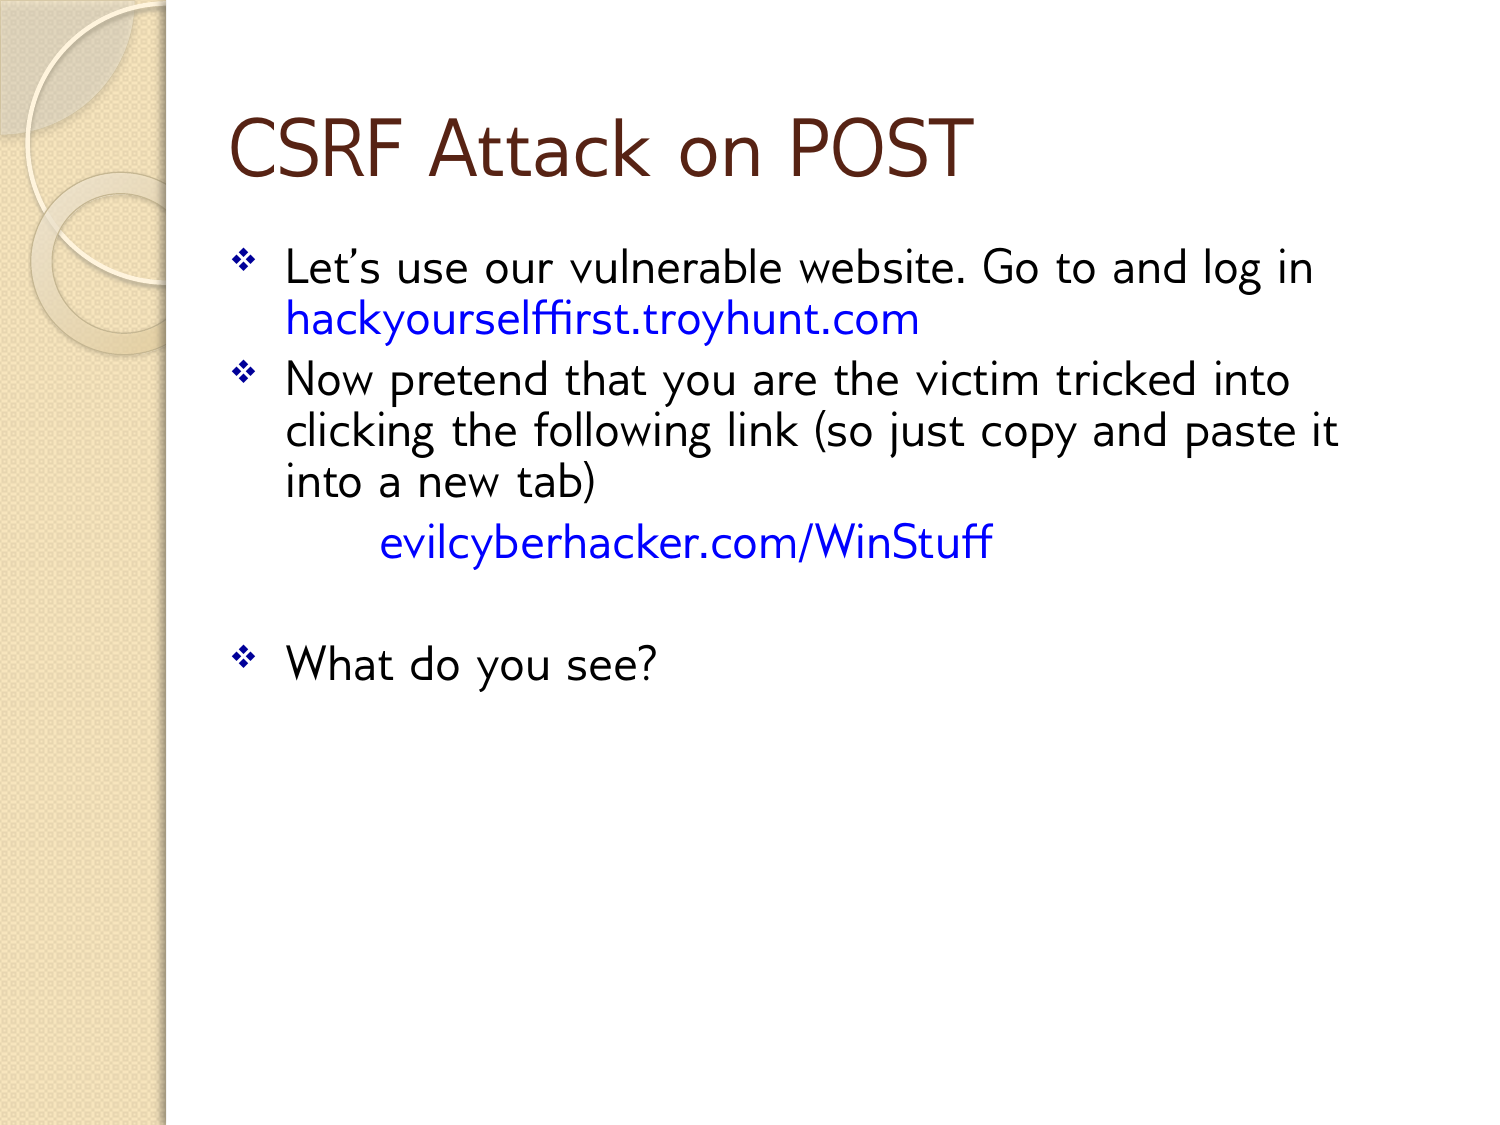

# CSRF Attack on POST
Let’s use our vulnerable website. Go to and log in 	hackyourselffirst.troyhunt.com
Now pretend that you are the victim tricked into clicking the following link (so just copy and paste it into a new tab)
	evilcyberhacker.com/WinStuff

What do you see?